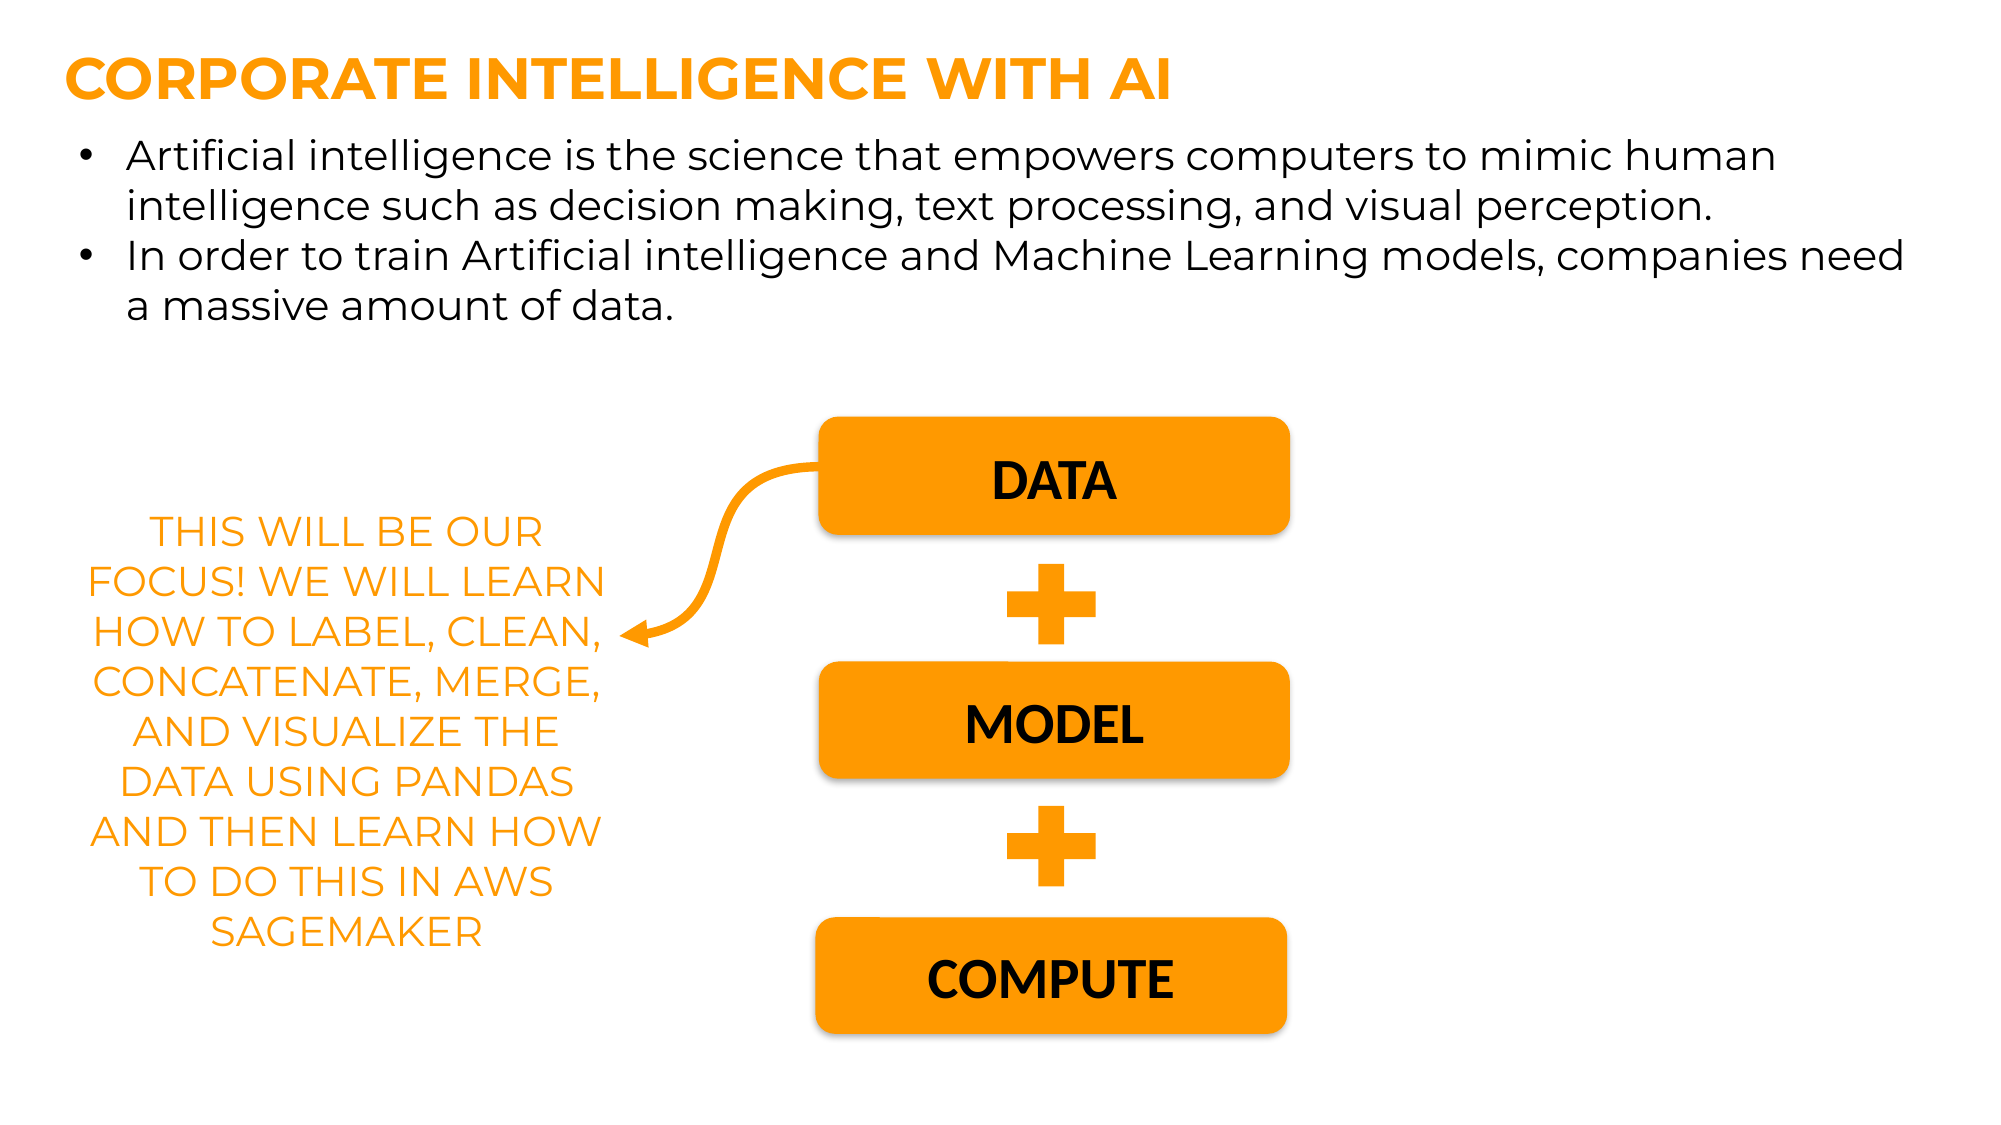

CORPORATE INTELLIGENCE WITH AI

Artificial intelligence is the science that empowers computers to mimic human intelligence such as decision making, text processing, and visual perception.
In order to train Artificial intelligence and Machine Learning models, companies need a massive amount of data.
DATA
THIS WILL BE OUR FOCUS! WE WILL LEARN HOW TO LABEL, CLEAN, CONCATENATE, MERGE, AND VISUALIZE THE DATA USING PANDAS AND THEN LEARN HOW TO DO THIS IN AWS SAGEMAKER

MODEL

COMPUTE
Photo Credit: https://www.flickr.com/photos/mikemacmarketing/30212411048